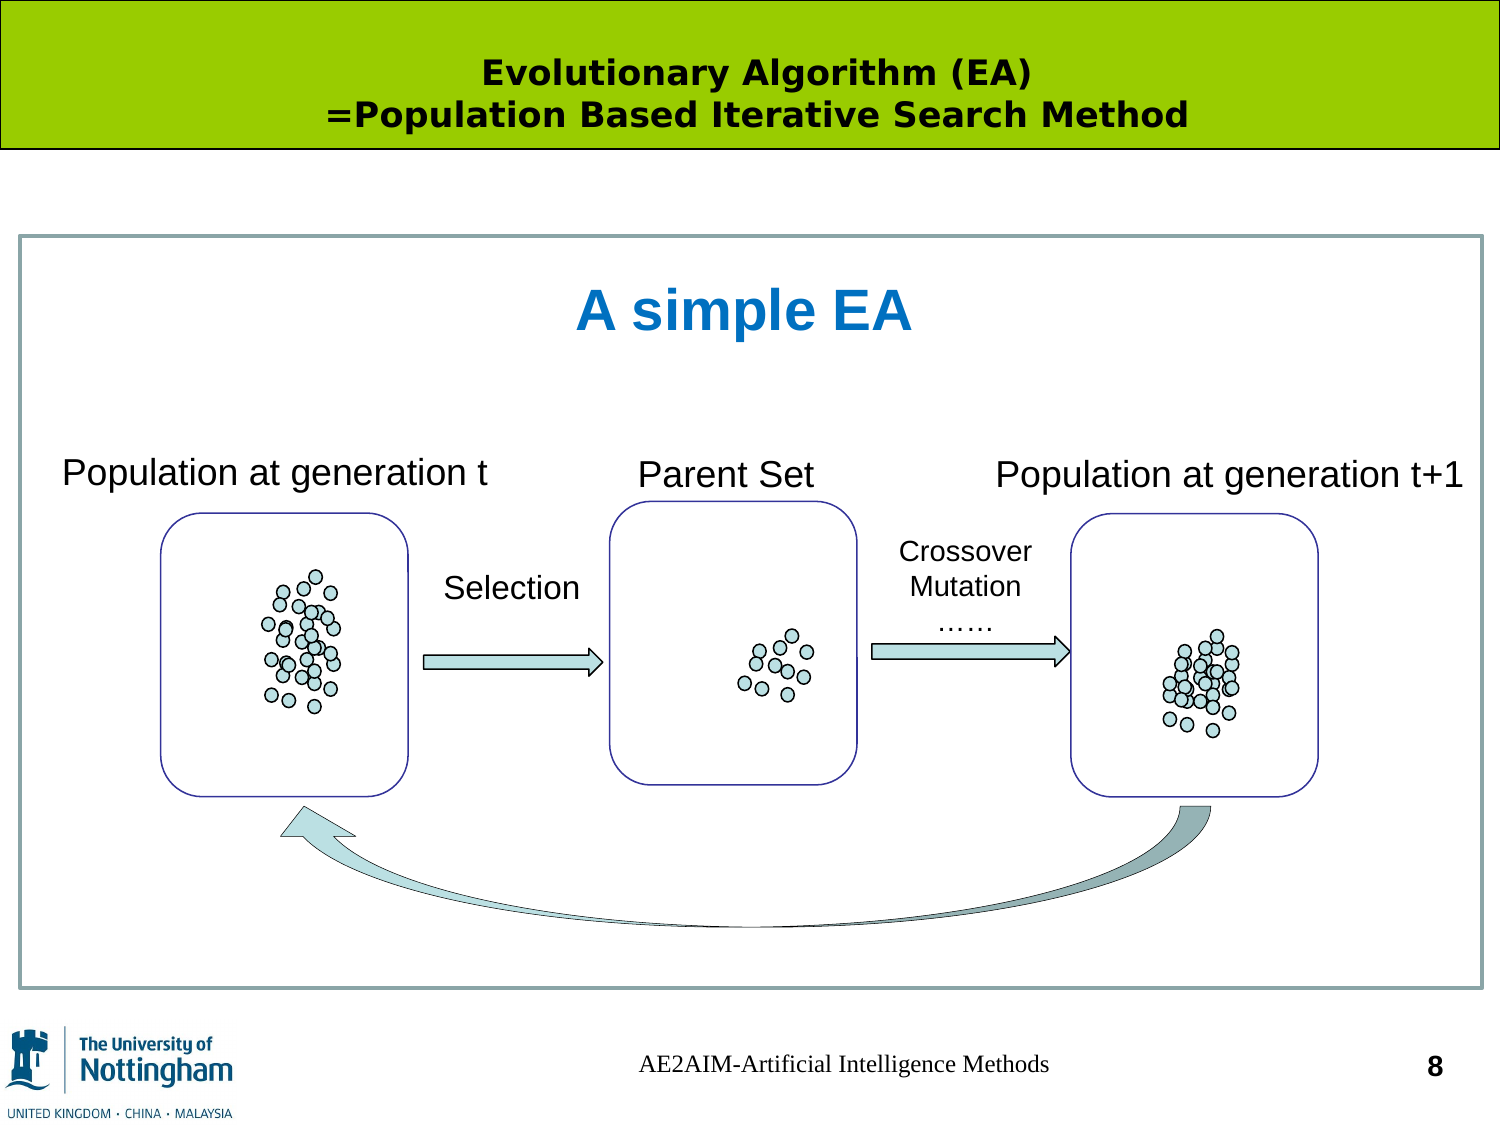

# Evolutionary Algorithm (EA) =Population Based Iterative Search Method

A simple EA

Population at generation t
Parent Set
Population at generation t+1

Crossover
Mutation
……
Selection

AE2AIM-Artificial Intelligence Methods
8